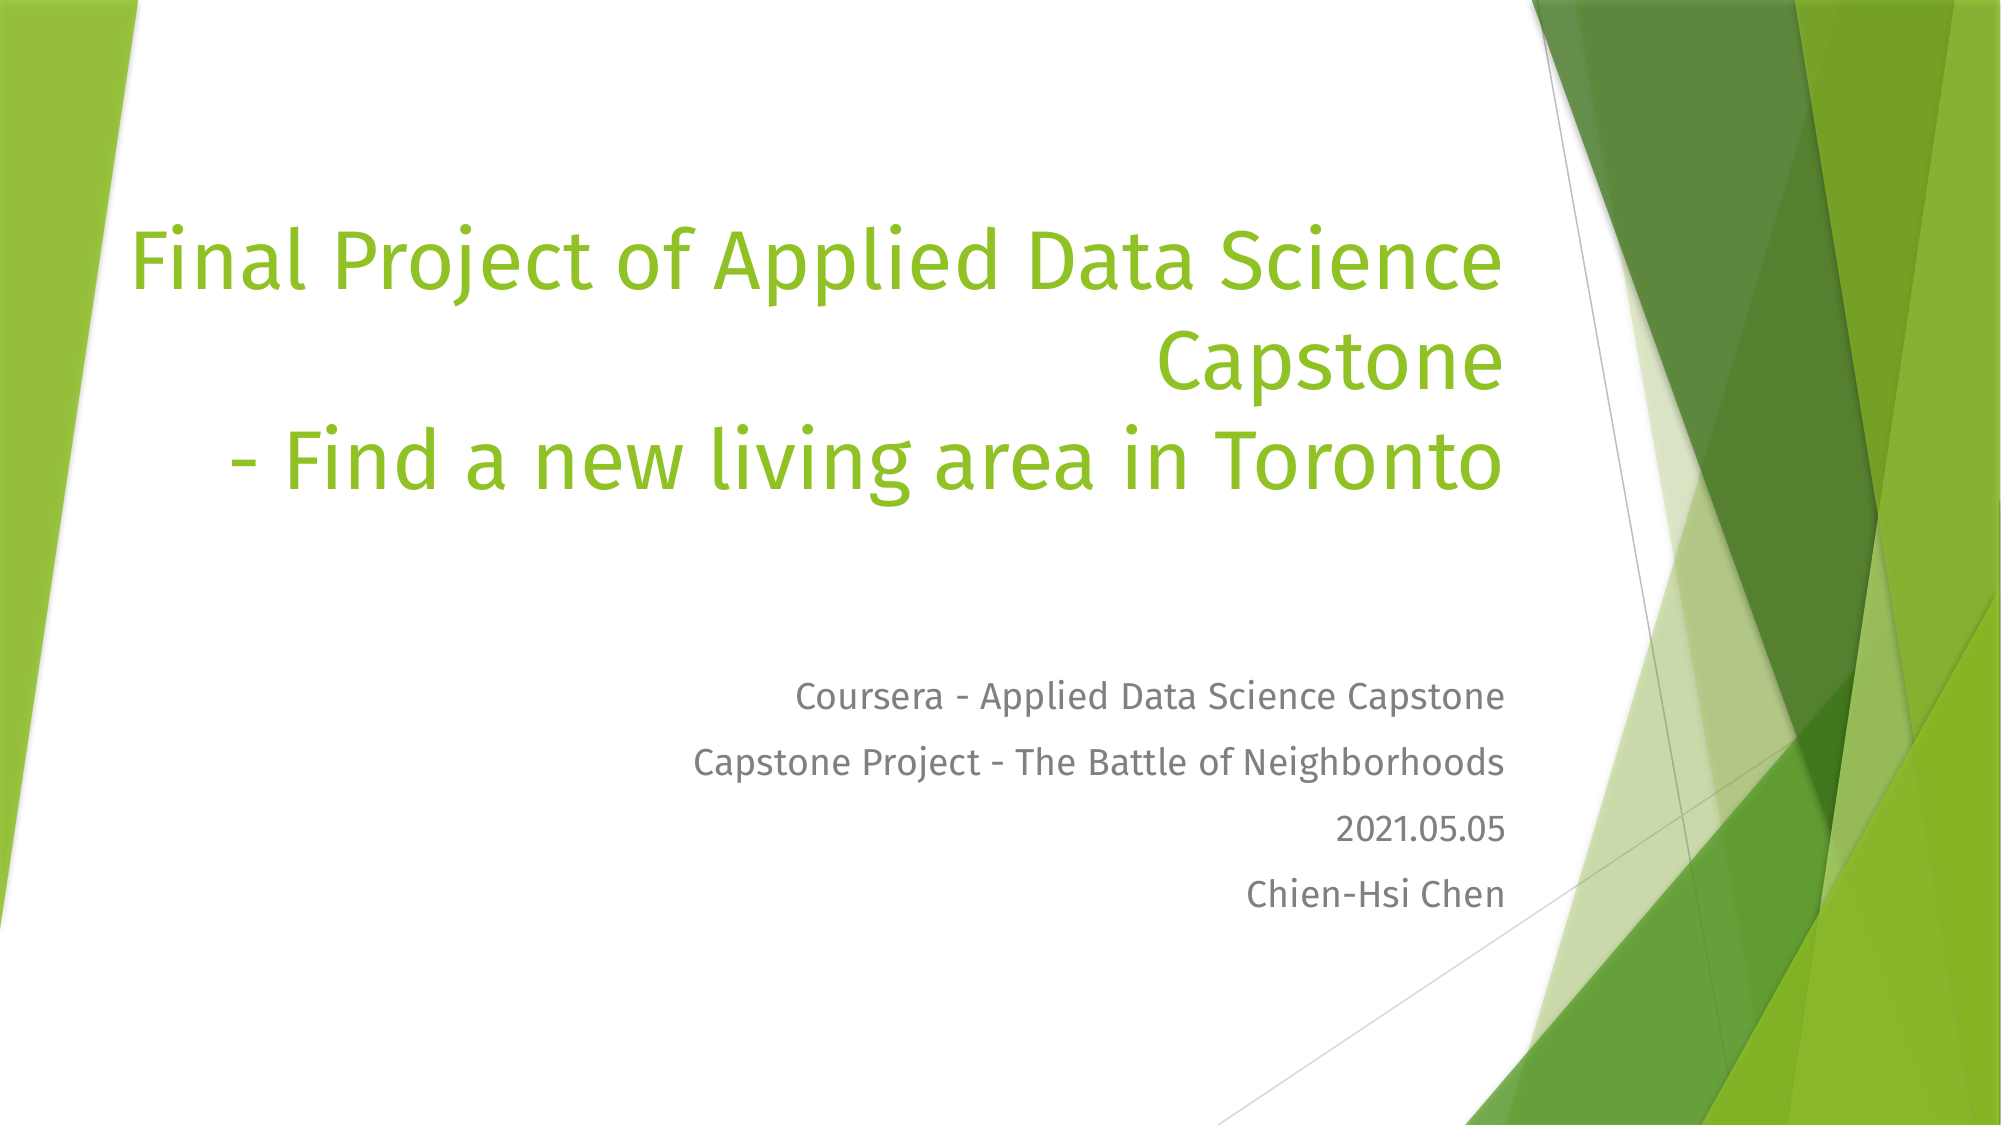

# Final Project of Applied Data Science Capstone - Find a new living area in Toronto
Coursera - Applied Data Science Capstone
Capstone Project - The Battle of Neighborhoods
2021.05.05
 Chien-Hsi Chen